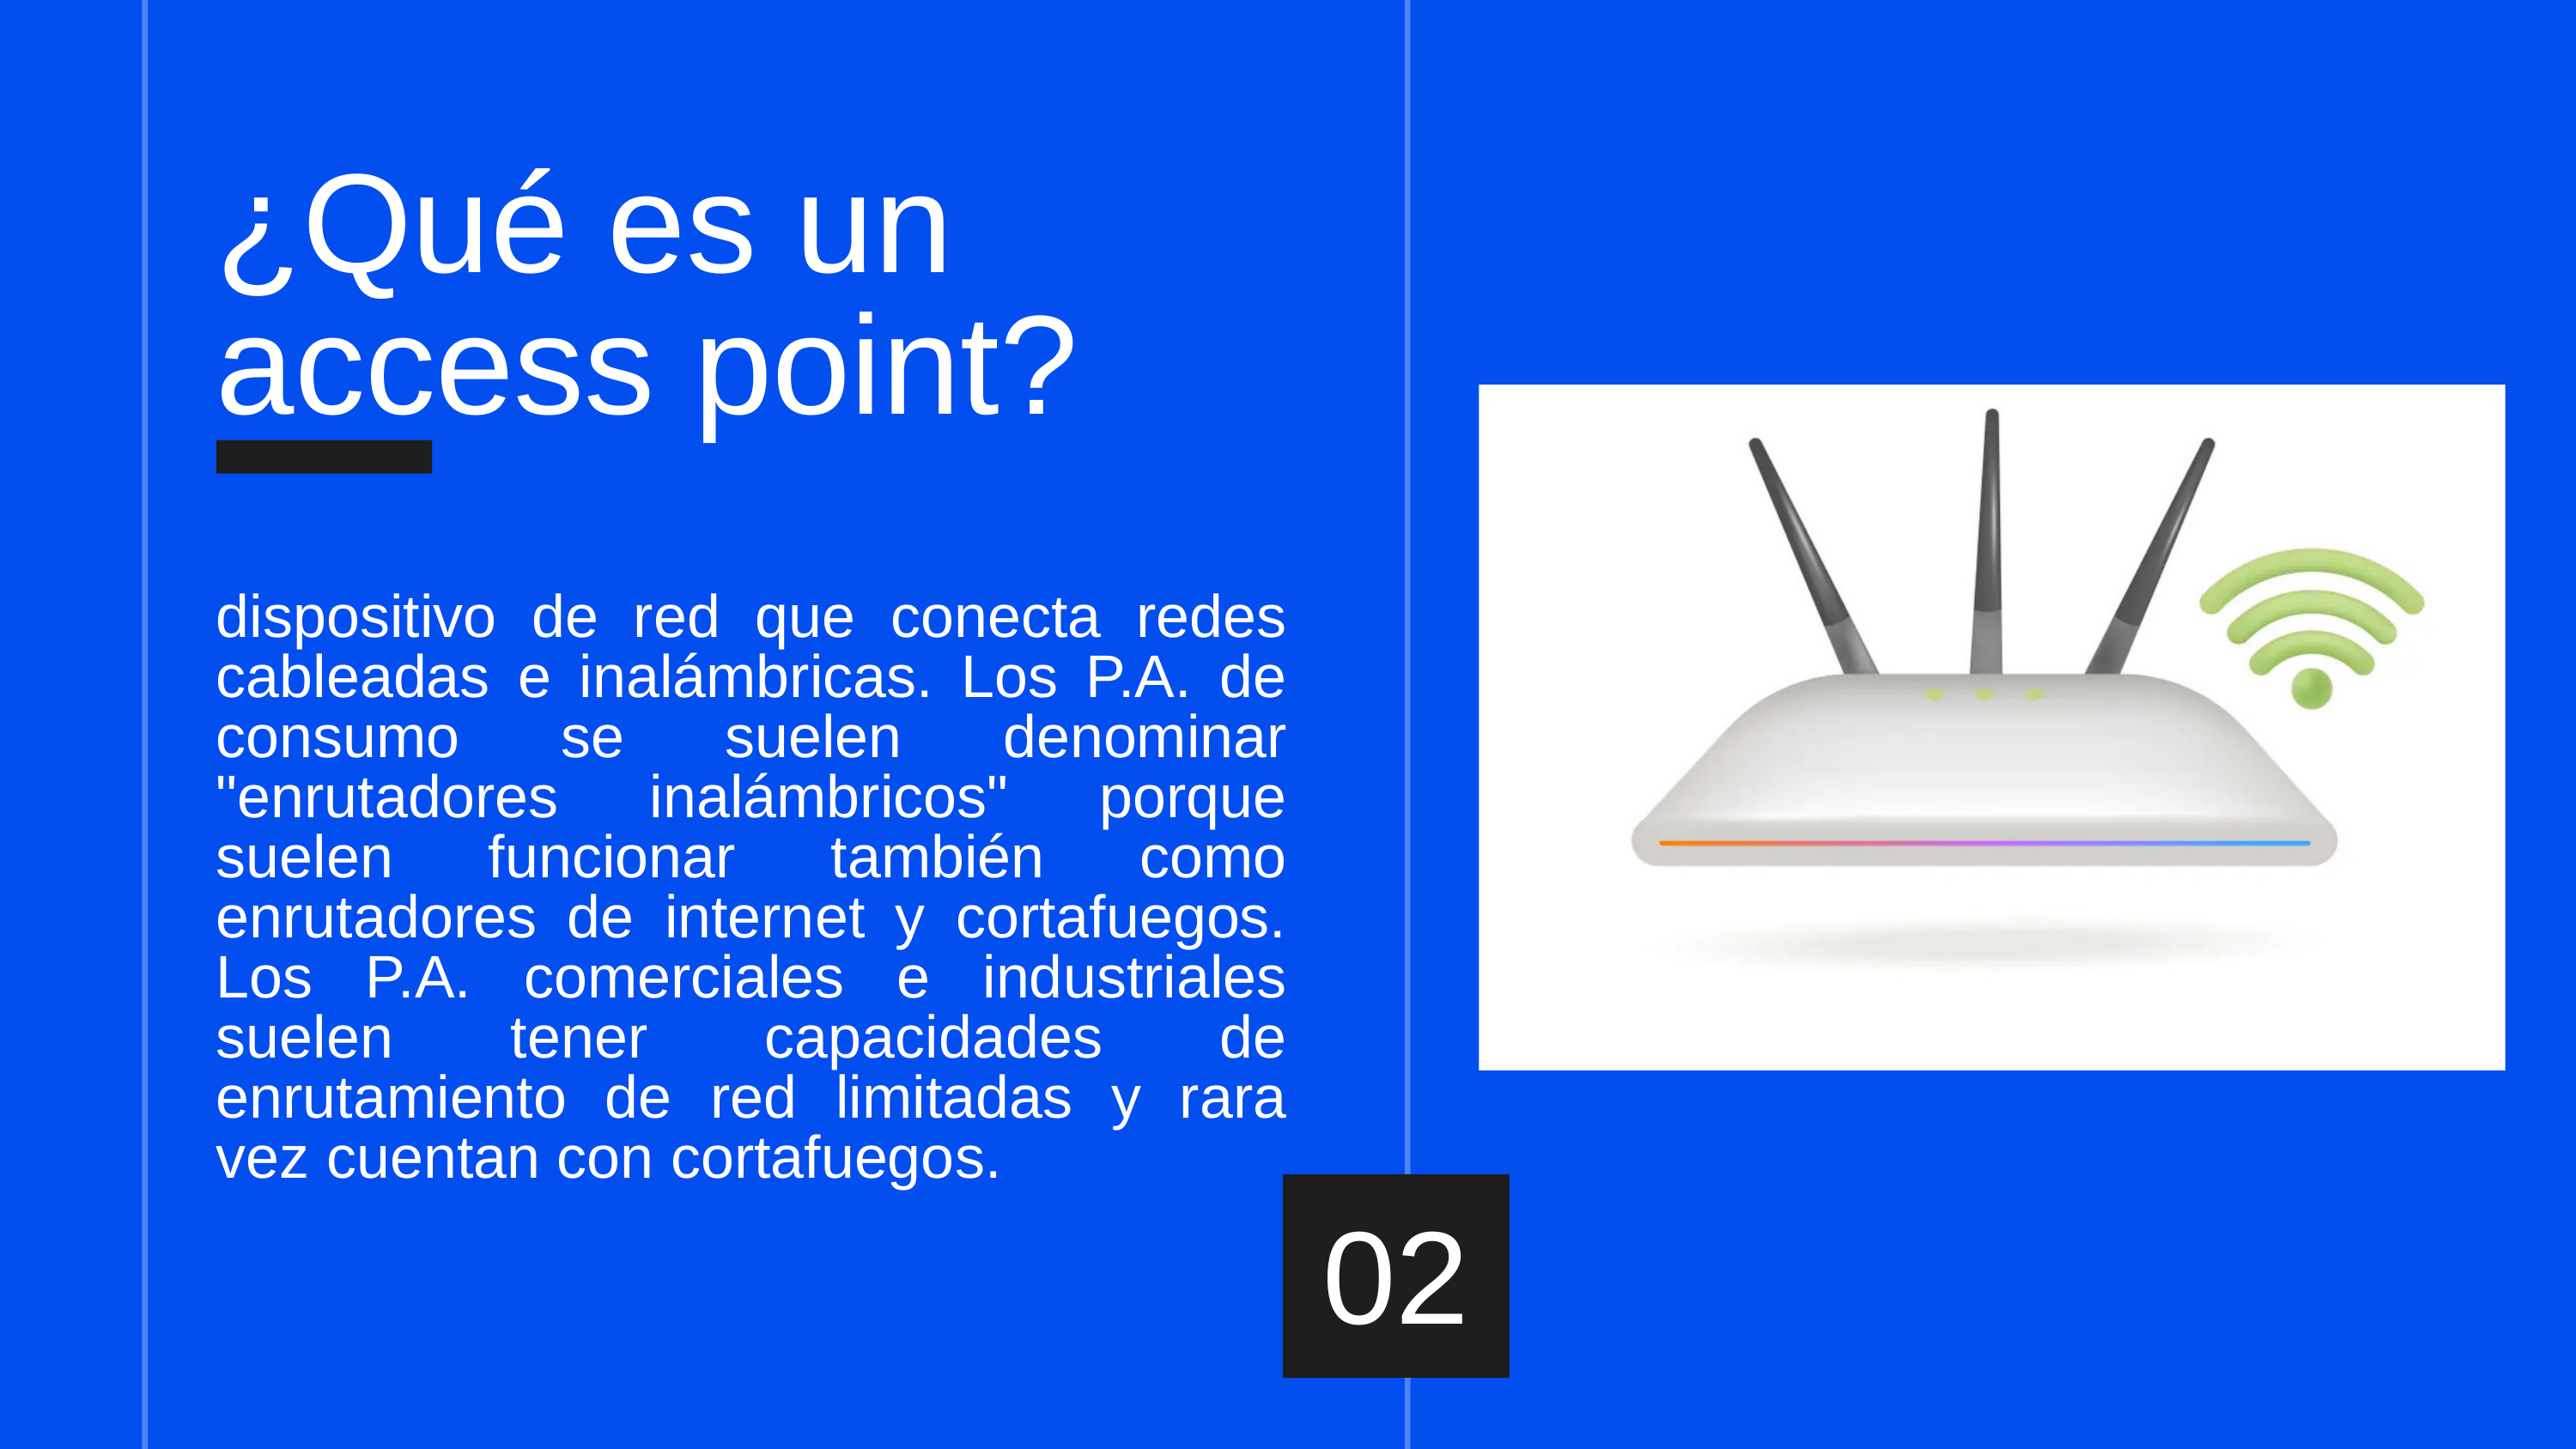

¿Qué es un access point?

dispositivo de red que conecta redes cableadas e inalámbricas. Los P.A. de consumo se suelen denominar "enrutadores inalámbricos" porque suelen funcionar también como enrutadores de internet y cortafuegos. Los P.A. comerciales e industriales suelen tener capacidades de enrutamiento de red limitadas y rara vez cuentan con cortafuegos.

02